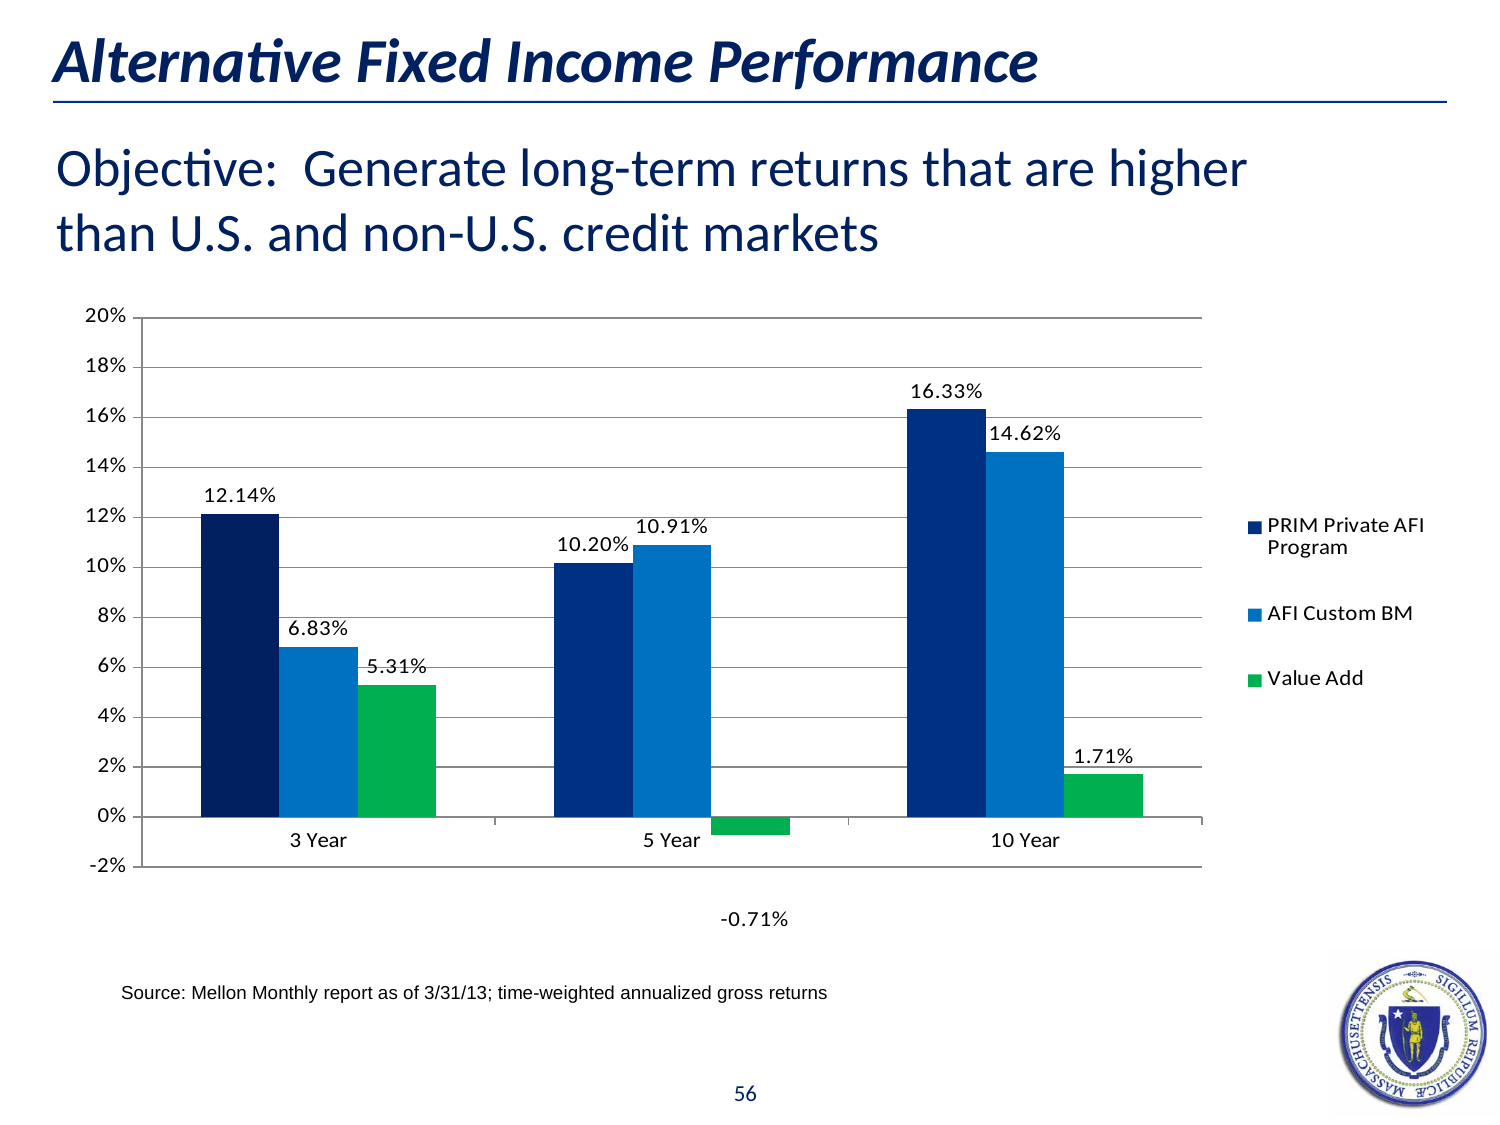

# Alternative Fixed Income Performance
Objective:  Generate long-term returns that are higher than U.S. and non-U.S. credit markets

### Chart

| Category | PRIM Private AFI Program | AFI Custom BM | Value Add |
|---|---|---|---|
| 3 Year | 0.1214 | 0.0683 | 0.053099999999999994 |
| 5 Year | 0.102 | 0.1091 | -0.007100000000000009 |
| 10 Year | 0.1633 | 0.1462 | 0.017100000000000004 |
Source: Mellon Monthly report as of 3/31/13; time-weighted annualized gross returns